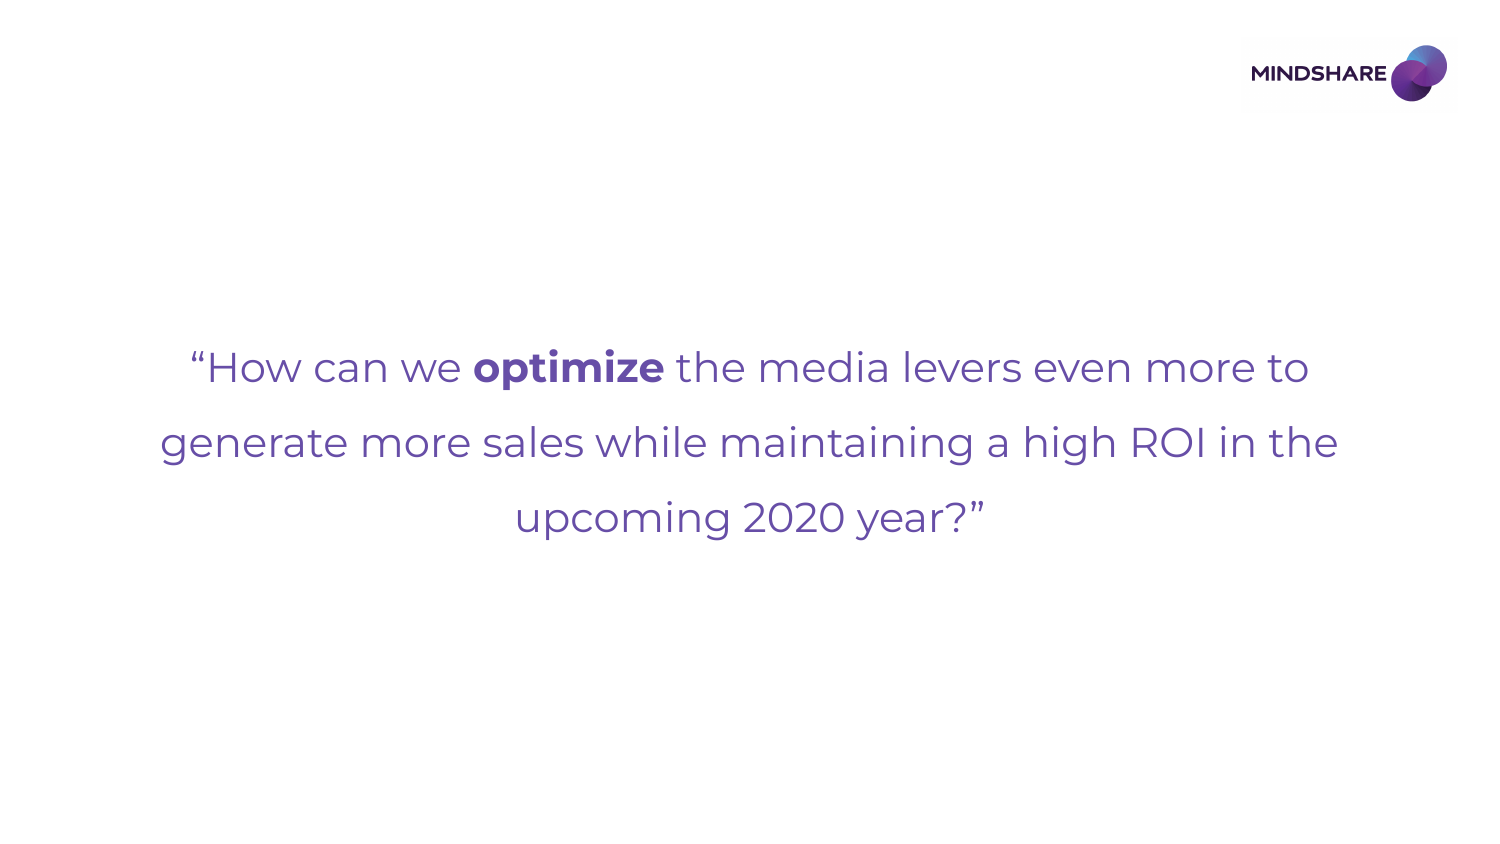

#
“How can we optimize the media levers even more to generate more sales while maintaining a high ROI in the upcoming 2020 year?”